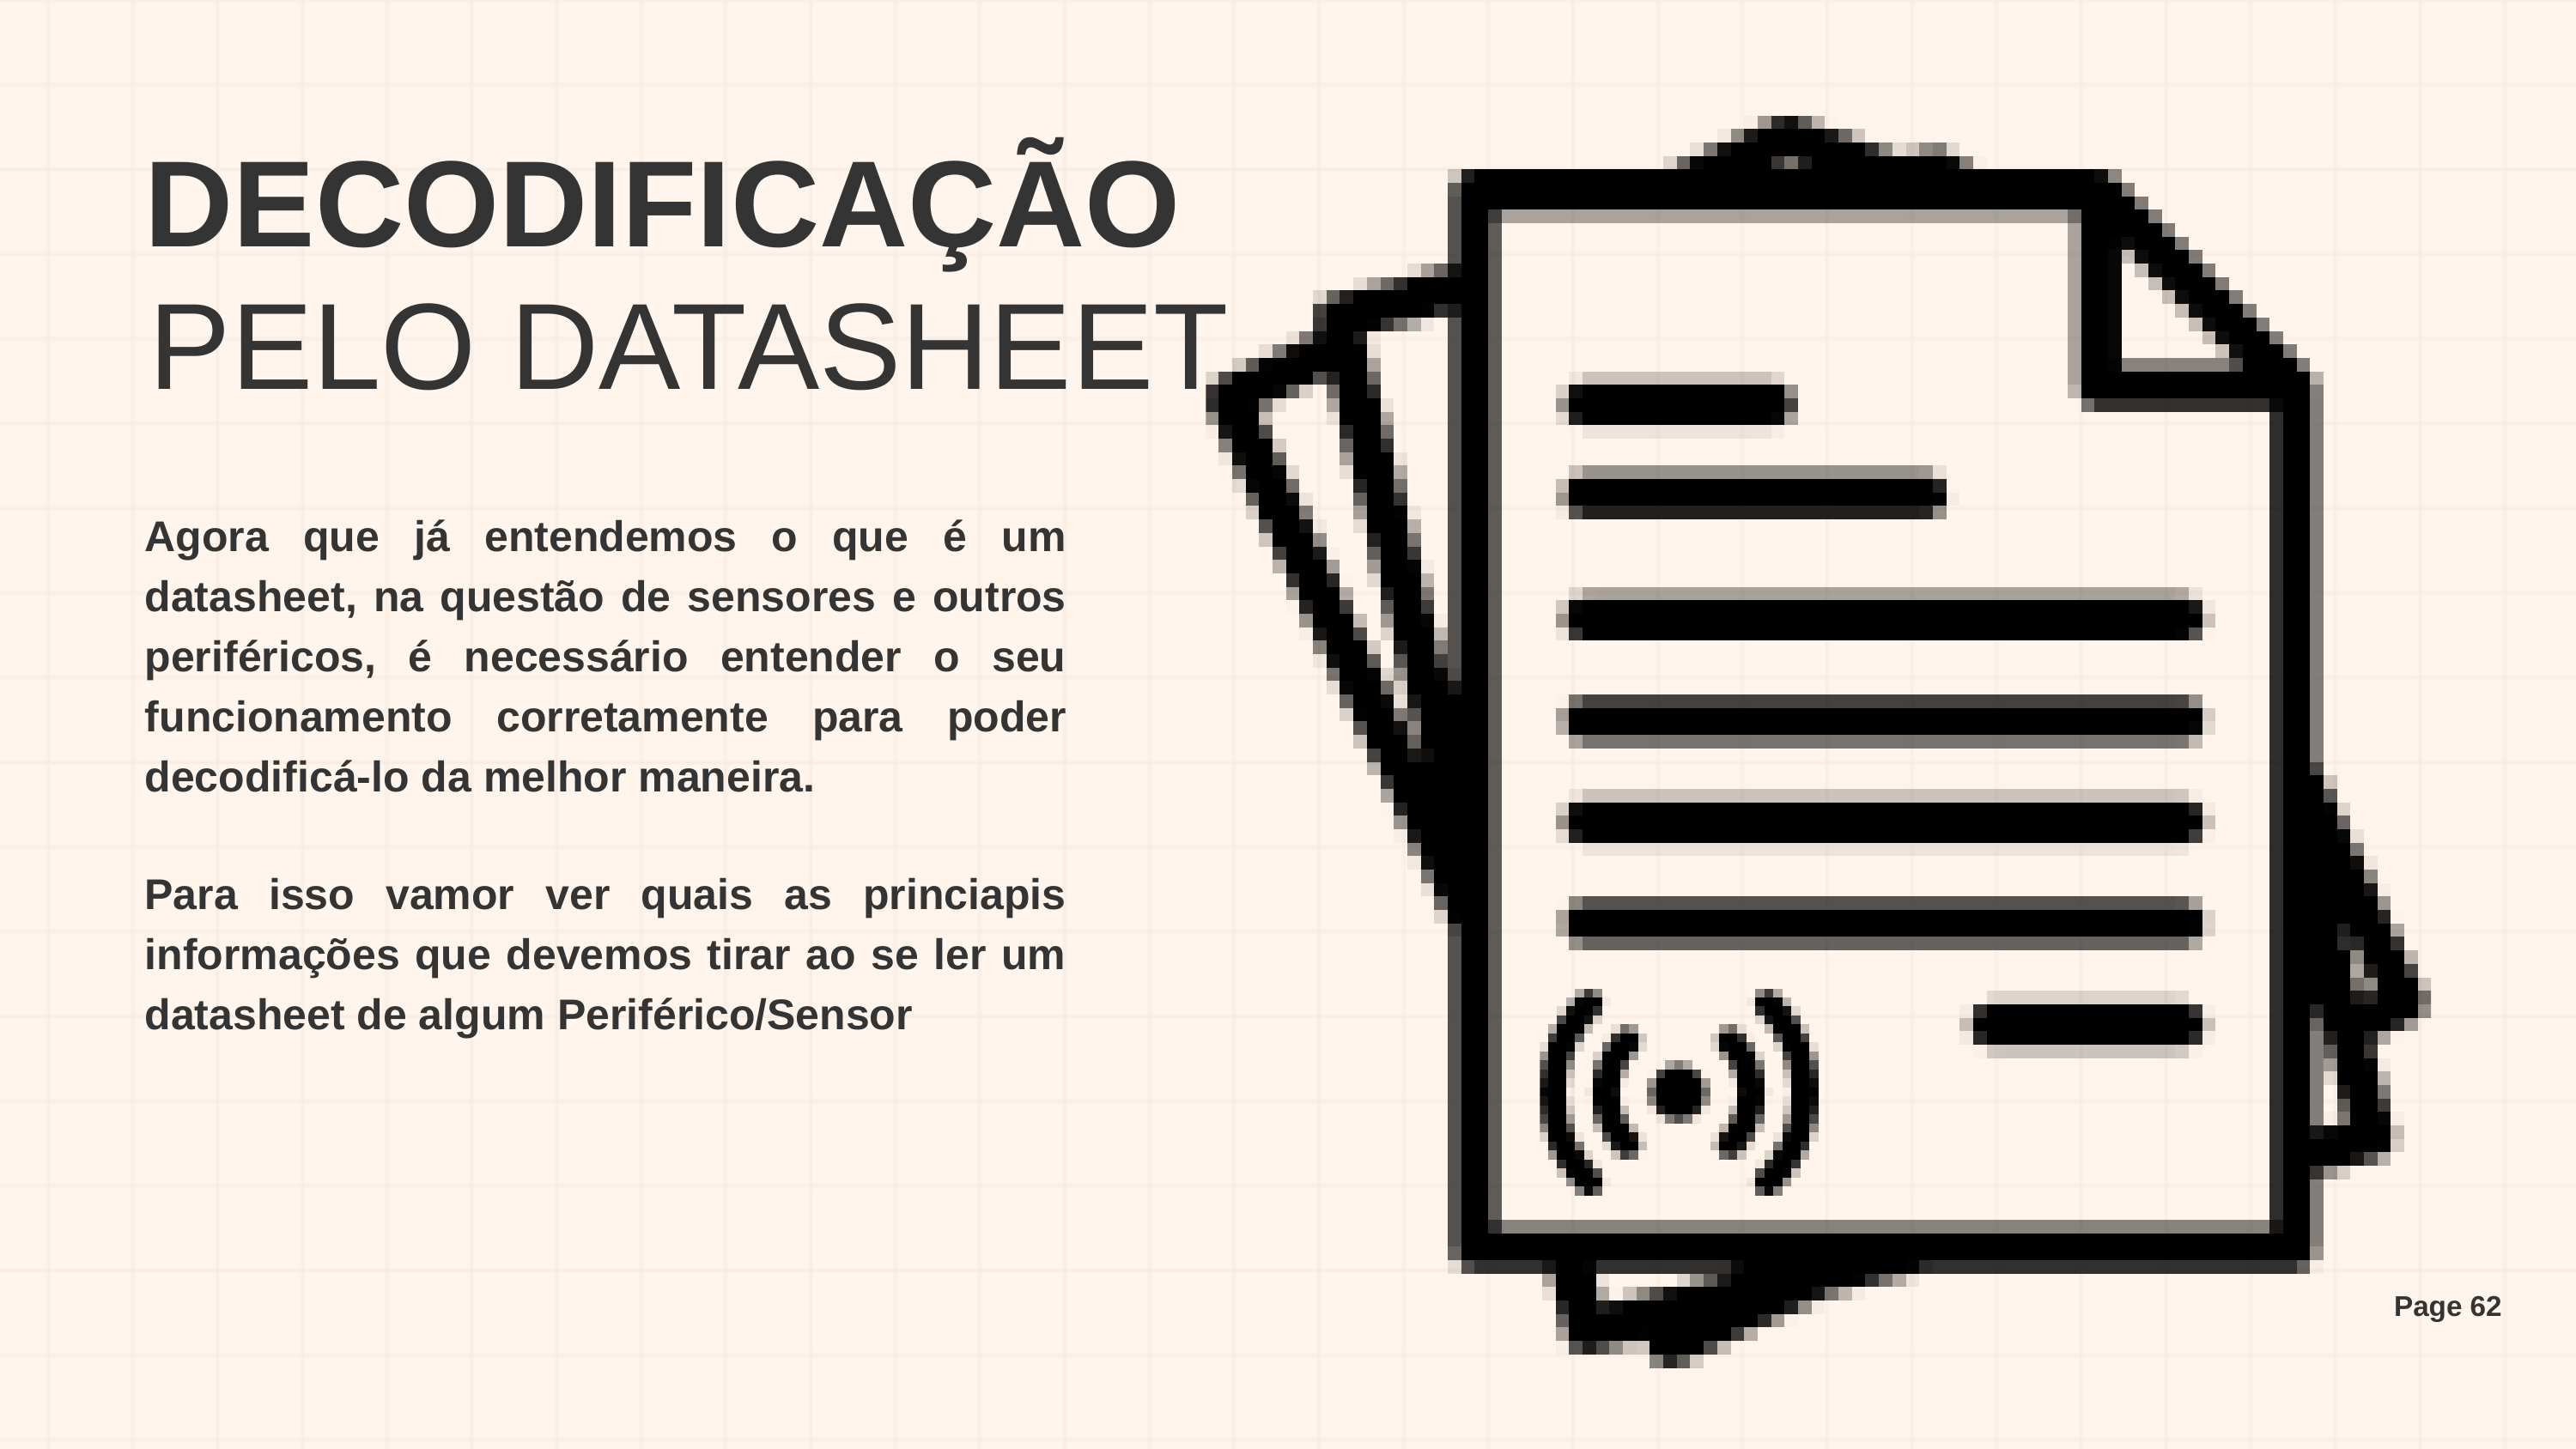

DECODIFICAÇÃO

PELO DATASHEET
Agora que já entendemos o que é um datasheet, na questão de sensores e outros periféricos, é necessário entender o seu funcionamento corretamente para poder decodificá-lo da melhor maneira.
Para isso vamor ver quais as princiapis informações que devemos tirar ao se ler um datasheet de algum Periférico/Sensor

Page 62